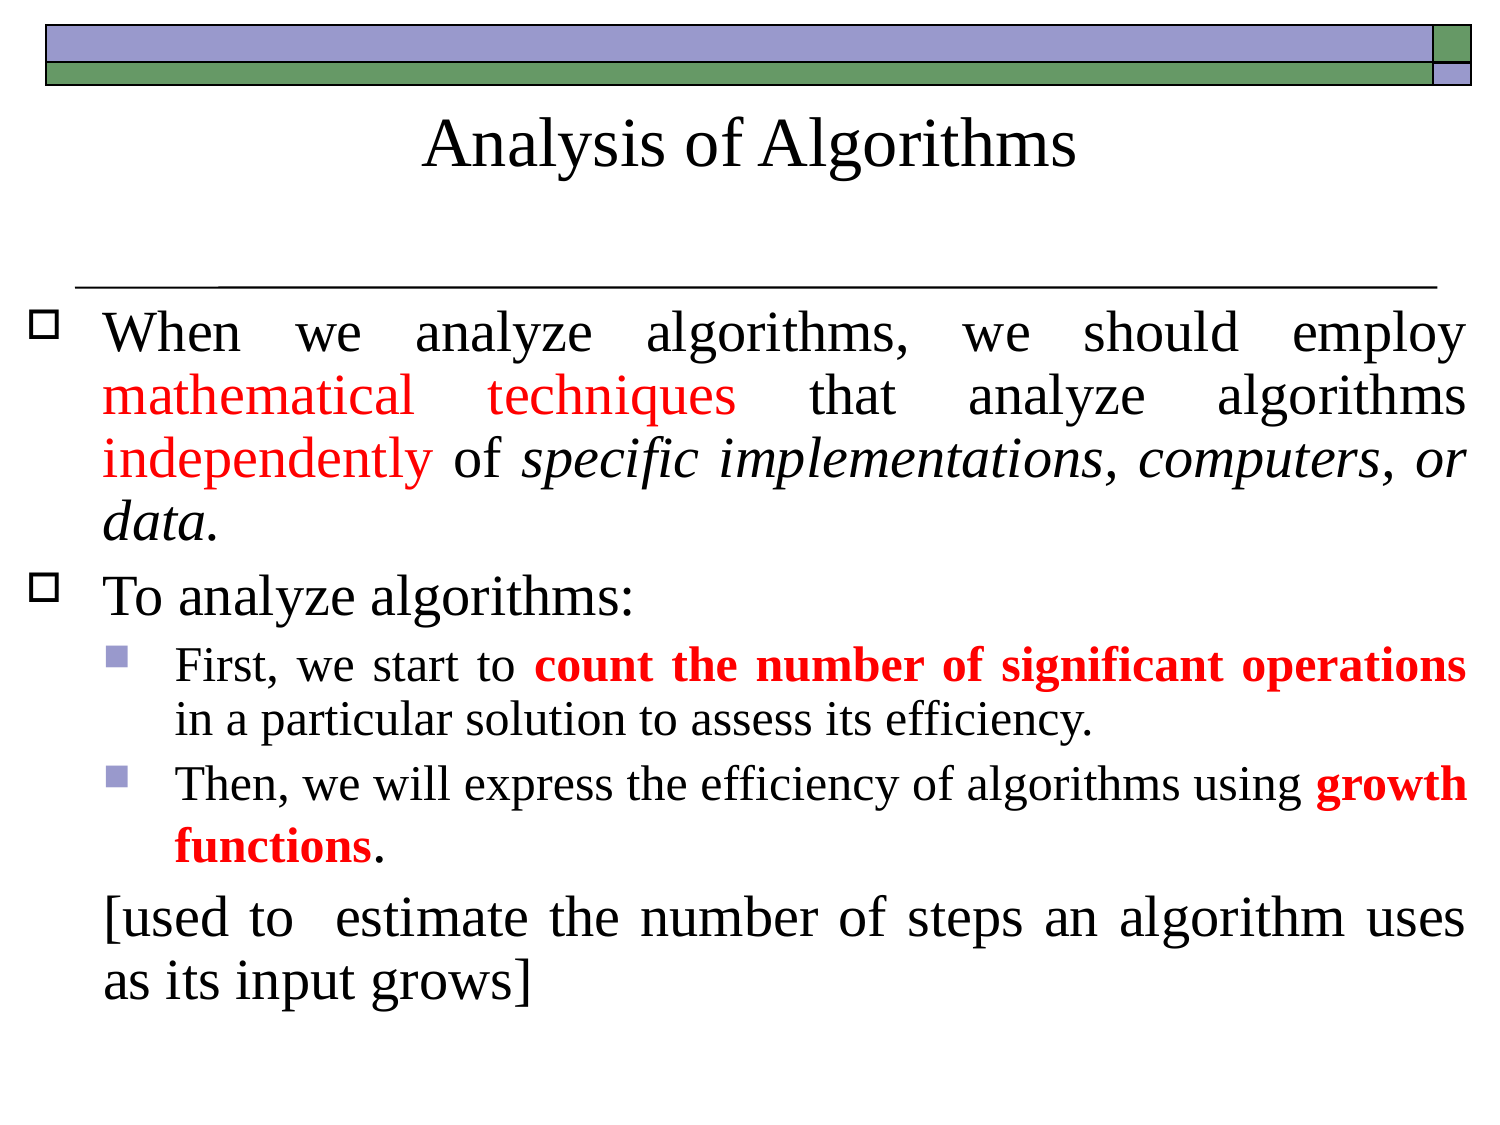

# Analysis of Algorithms

When we analyze algorithms, we should employ mathematical techniques that analyze algorithms independently of specific implementations, computers, or data.
To analyze algorithms:
First, we start to count the number of significant operations in a particular solution to assess its efficiency.
Then, we will express the efficiency of algorithms using growth functions.
[used to  estimate the number of steps an algorithm uses as its input grows]